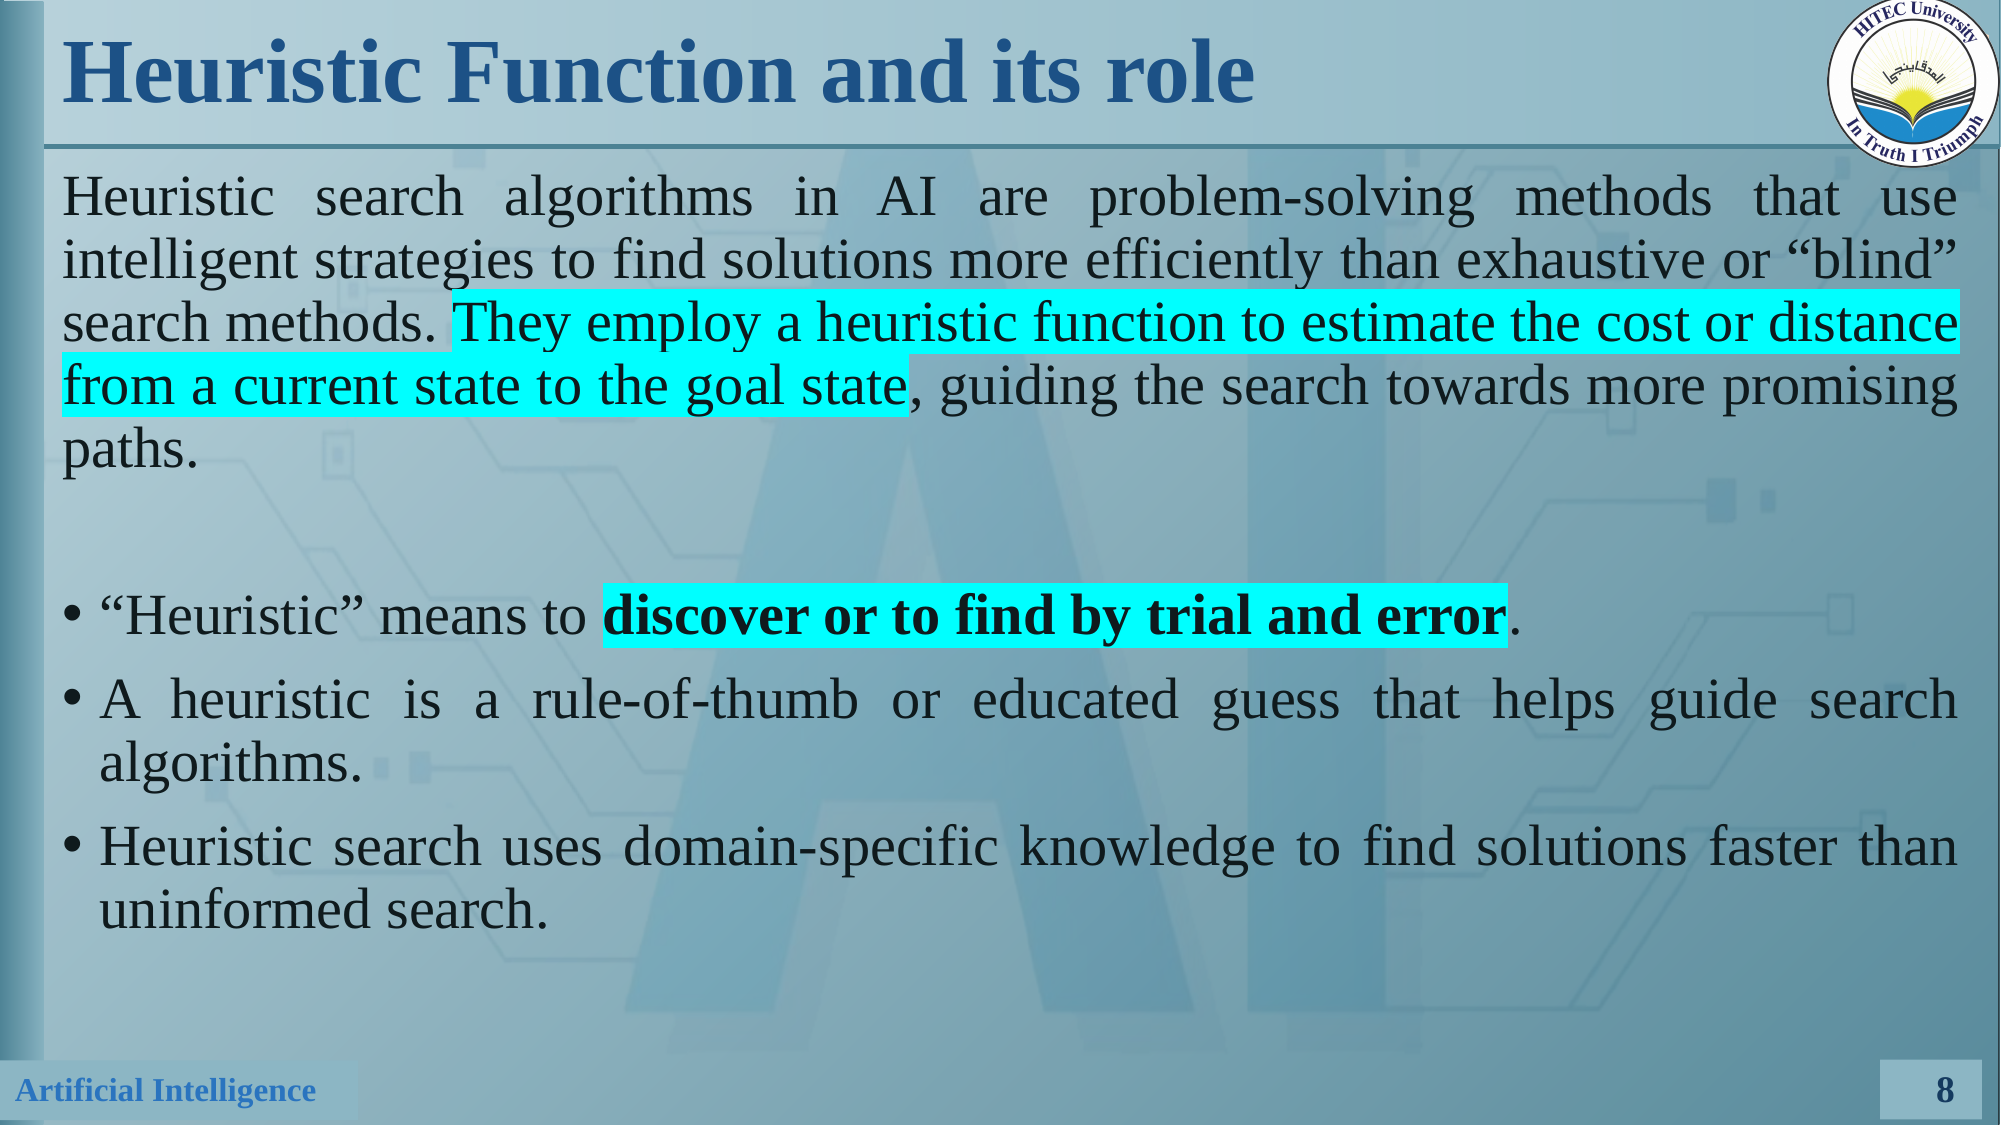

# Heuristic Function and its role
Heuristic search algorithms in AI are problem-solving methods that use intelligent strategies to find solutions more efficiently than exhaustive or “blind” search methods. They employ a heuristic function to estimate the cost or distance from a current state to the goal state, guiding the search towards more promising paths.

“Heuristic” means to discover or to find by trial and error.
A heuristic is a rule-of-thumb or educated guess that helps guide search algorithms.
Heuristic search uses domain-specific knowledge to find solutions faster than uninformed search.
8